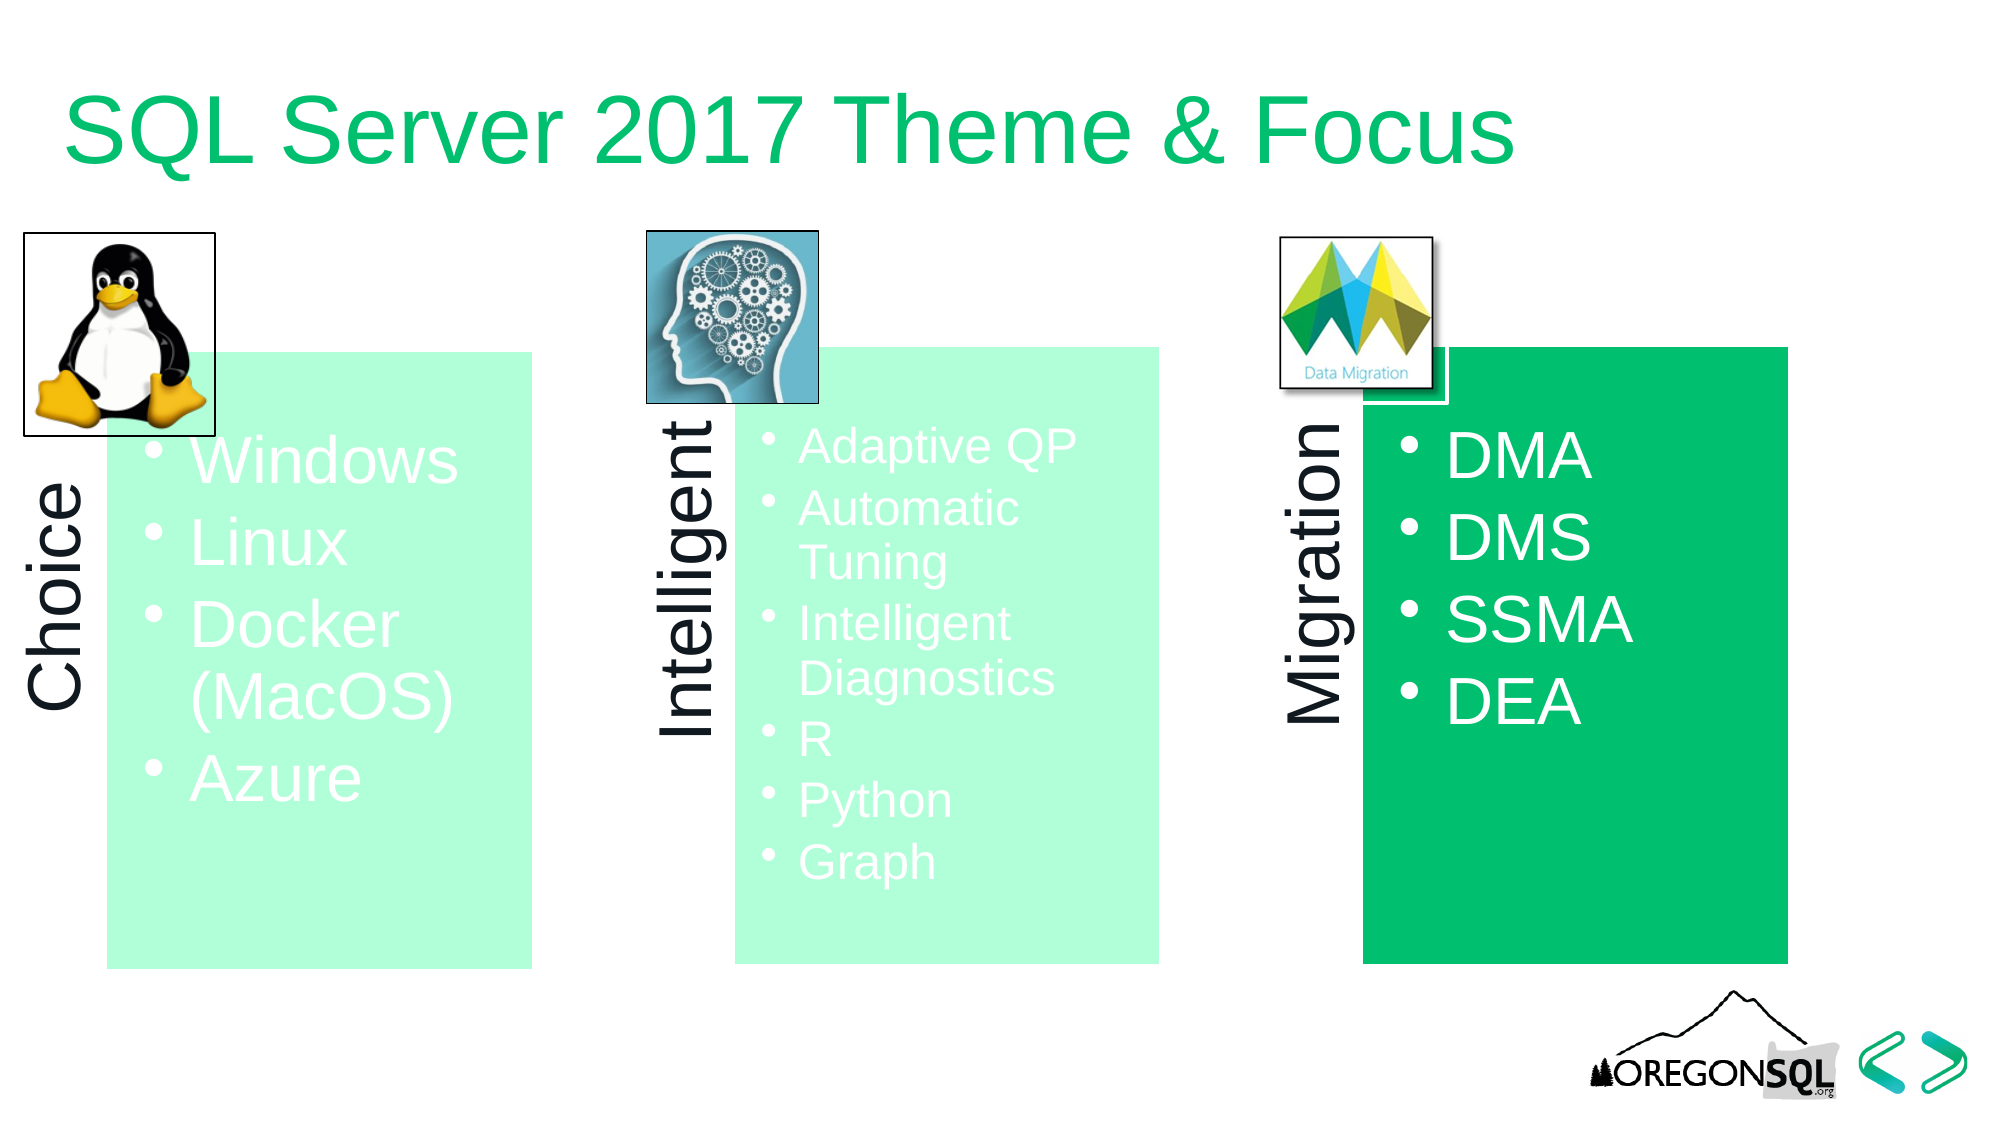

# SQL Server 2017 Theme & Focus
Choice
Windows
Linux
Docker (MacOS)
Azure
Intelligent
Adaptive QP
Automatic Tuning
Intelligent Diagnostics
R
Python
Graph
Migration
DMA
DMS
SSMA
DEA